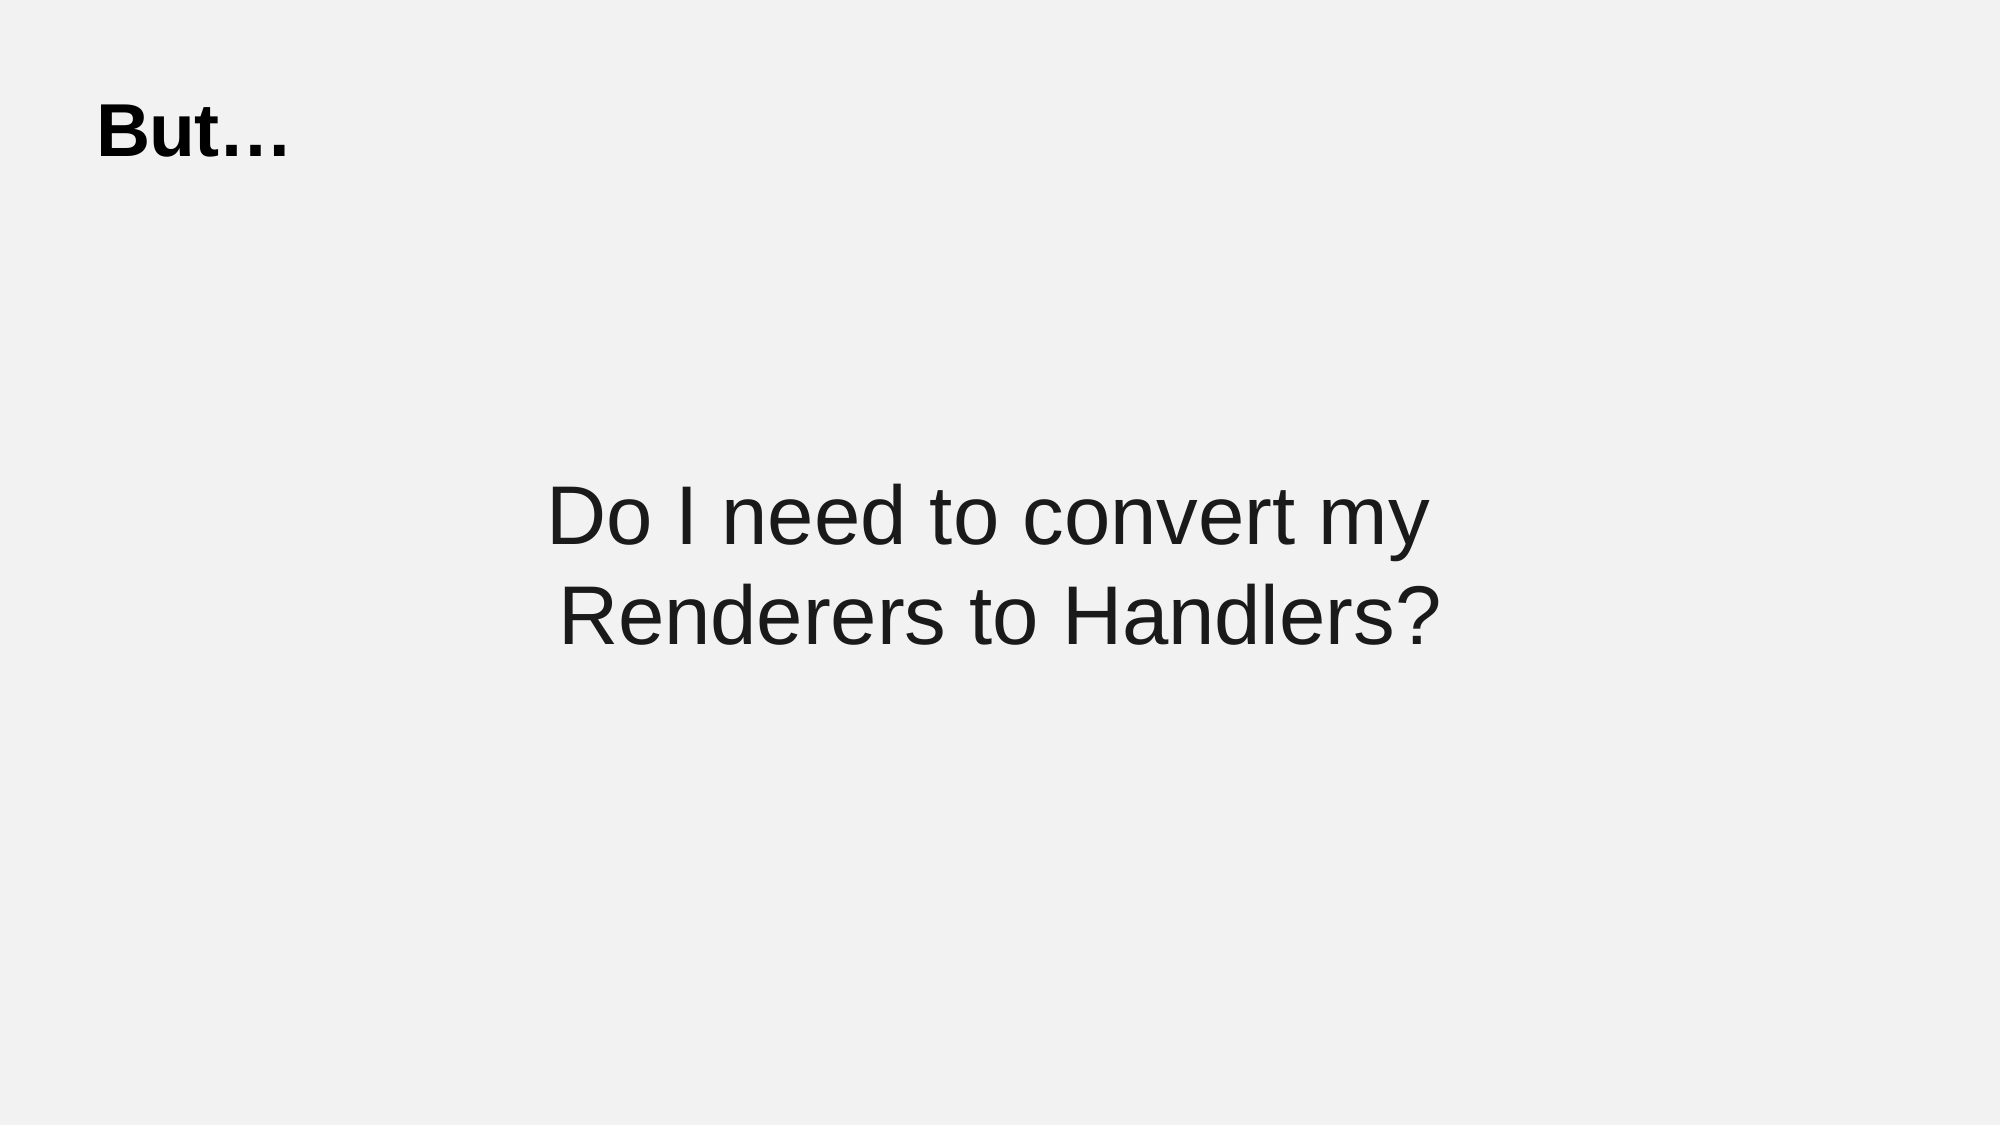

# But…
Do I need to convert my
Renderers to Handlers?